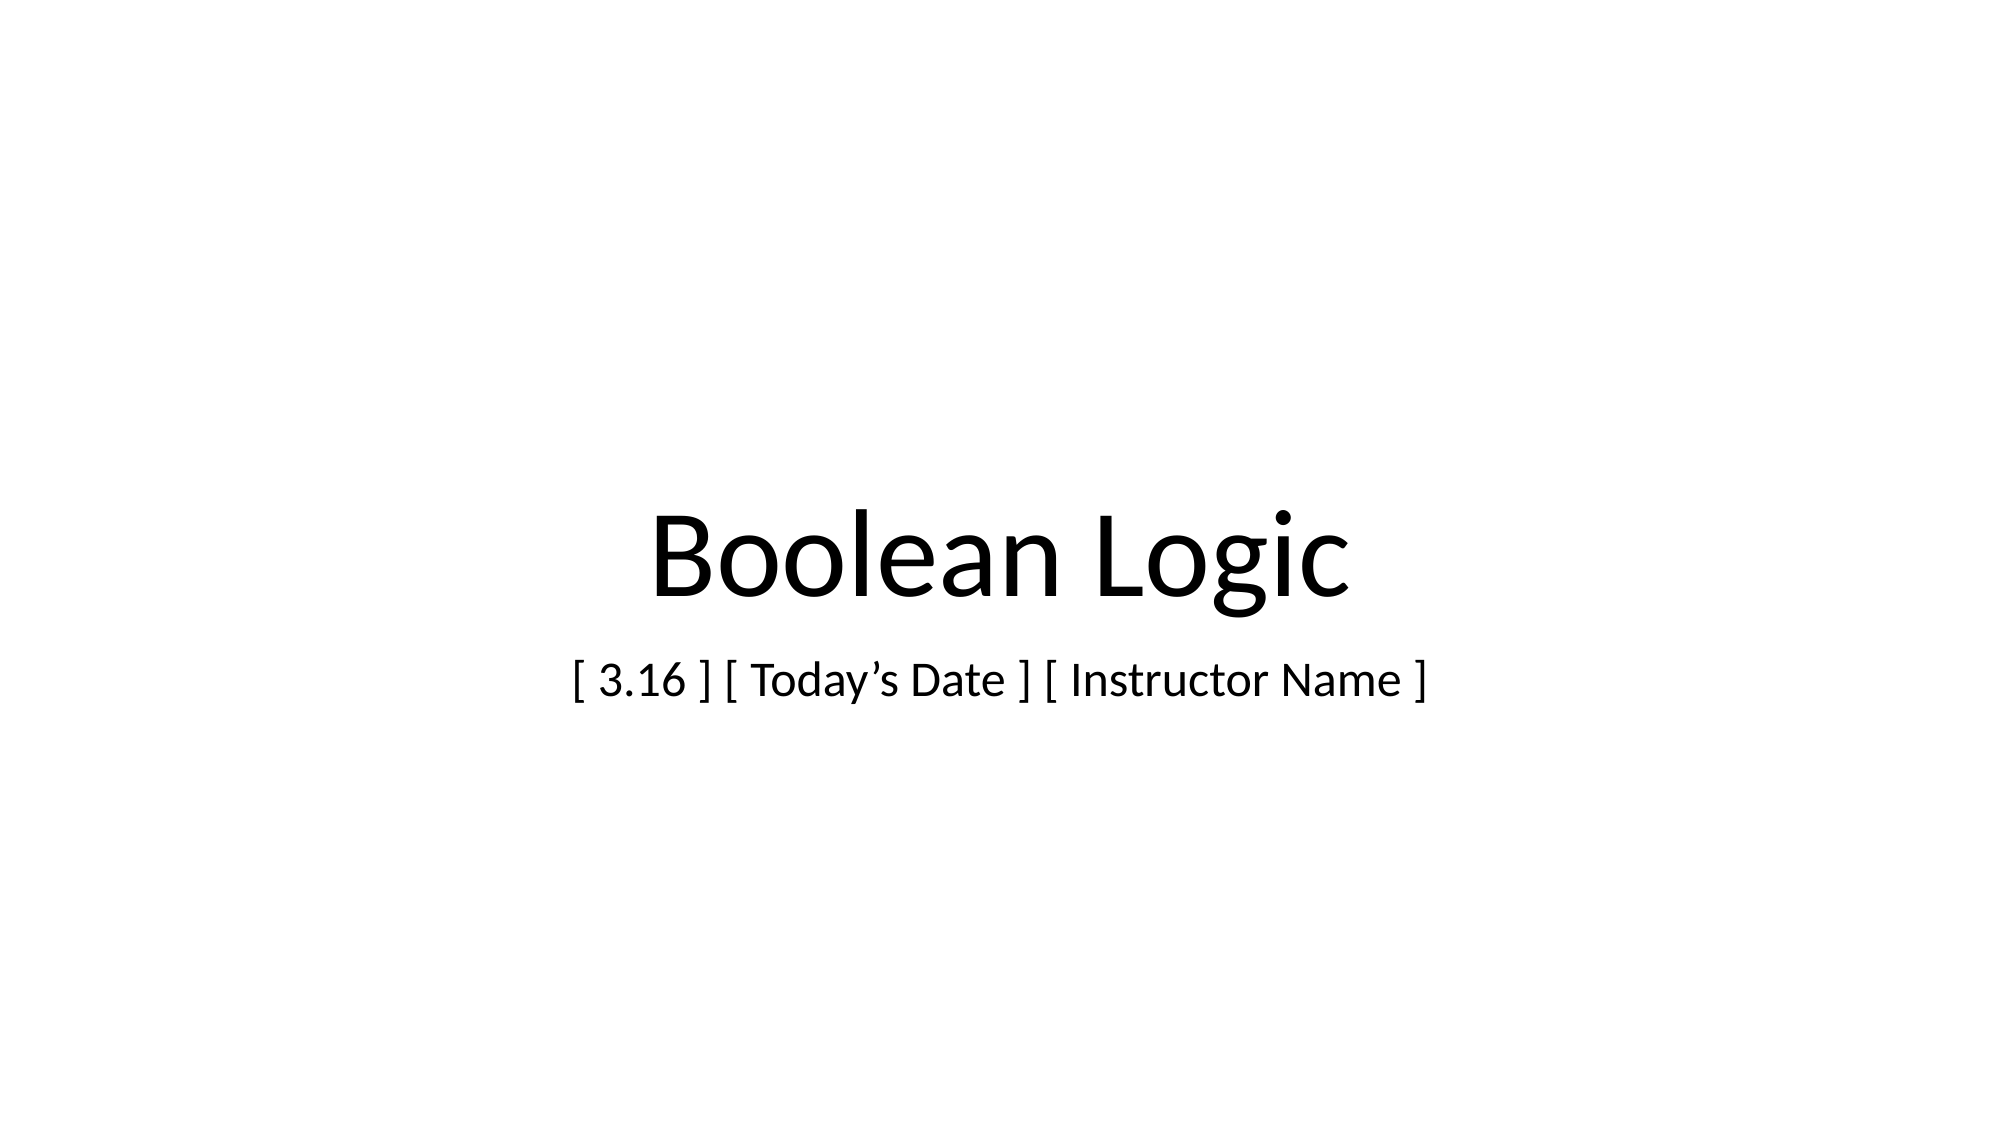

# Boolean Logic
[ 3.16 ] [ Today’s Date ] [ Instructor Name ]